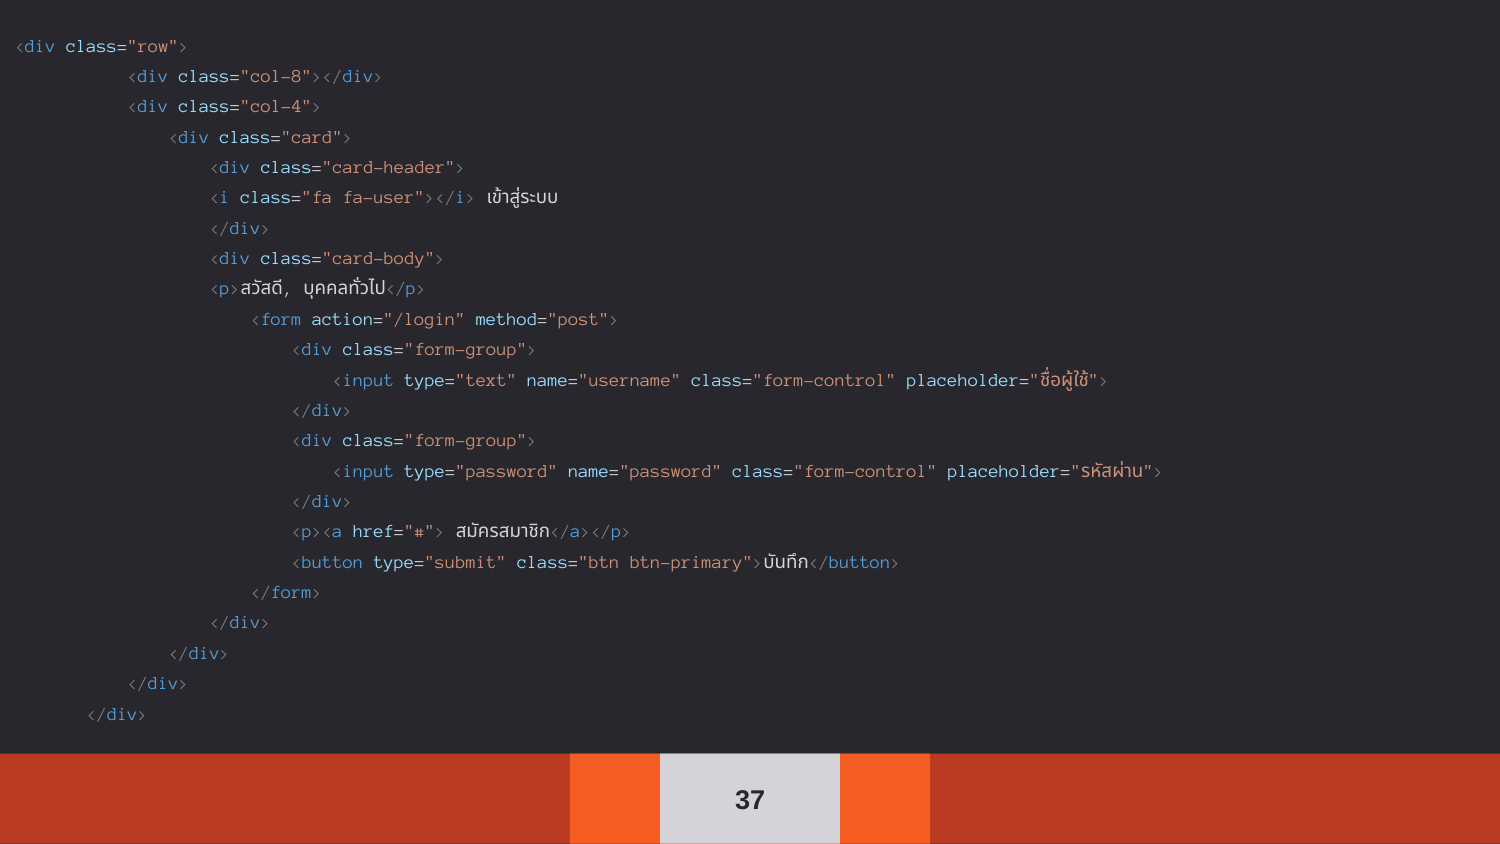

<div class="row">
           <div class="col-8"></div>
           <div class="col-4">
               <div class="card">
                   <div class="card-header">
                   <i class="fa fa-user"></i> เข้าสู่ระบบ
                   </div>
                   <div class="card-body">
                   <p>สวัสดี, บุคคลทั่วไป</p>
                       <form action="/login" method="post">
                           <div class="form-group">
                               <input type="text" name="username" class="form-control" placeholder="ชื่อผู้ใช้">
                           </div>
                           <div class="form-group">
                               <input type="password" name="password" class="form-control" placeholder="รหัสผ่าน">
                           </div>
                           <p><a href="#"> สมัครสมาชิก</a></p>
                           <button type="submit" class="btn btn-primary">บันทึก</button>
                       </form>
                   </div>
               </div>
           </div>
       </div>

37